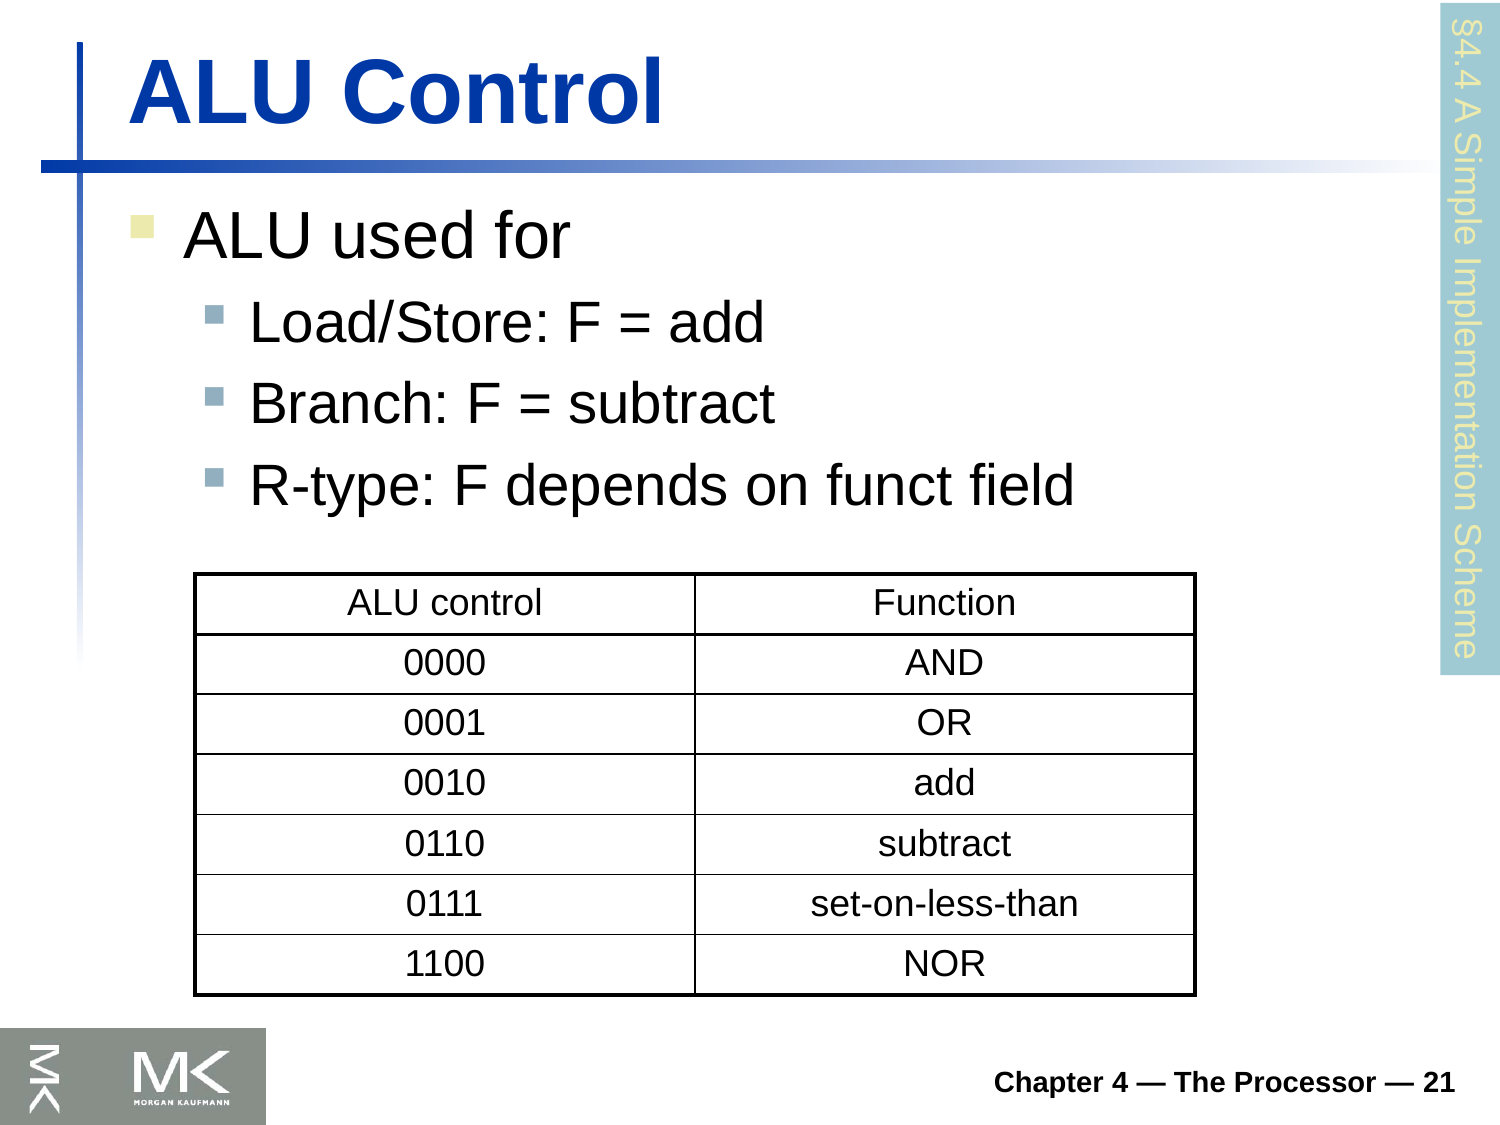

# ALU Control
ALU used for
Load/Store: F = add
Branch: F = subtract
R-type: F depends on funct field
§4.4 A Simple Implementation Scheme
| ALU control | Function |
| --- | --- |
| 0000 | AND |
| 0001 | OR |
| 0010 | add |
| 0110 | subtract |
| 0111 | set-on-less-than |
| 1100 | NOR |
Chapter 4 — The Processor — 21